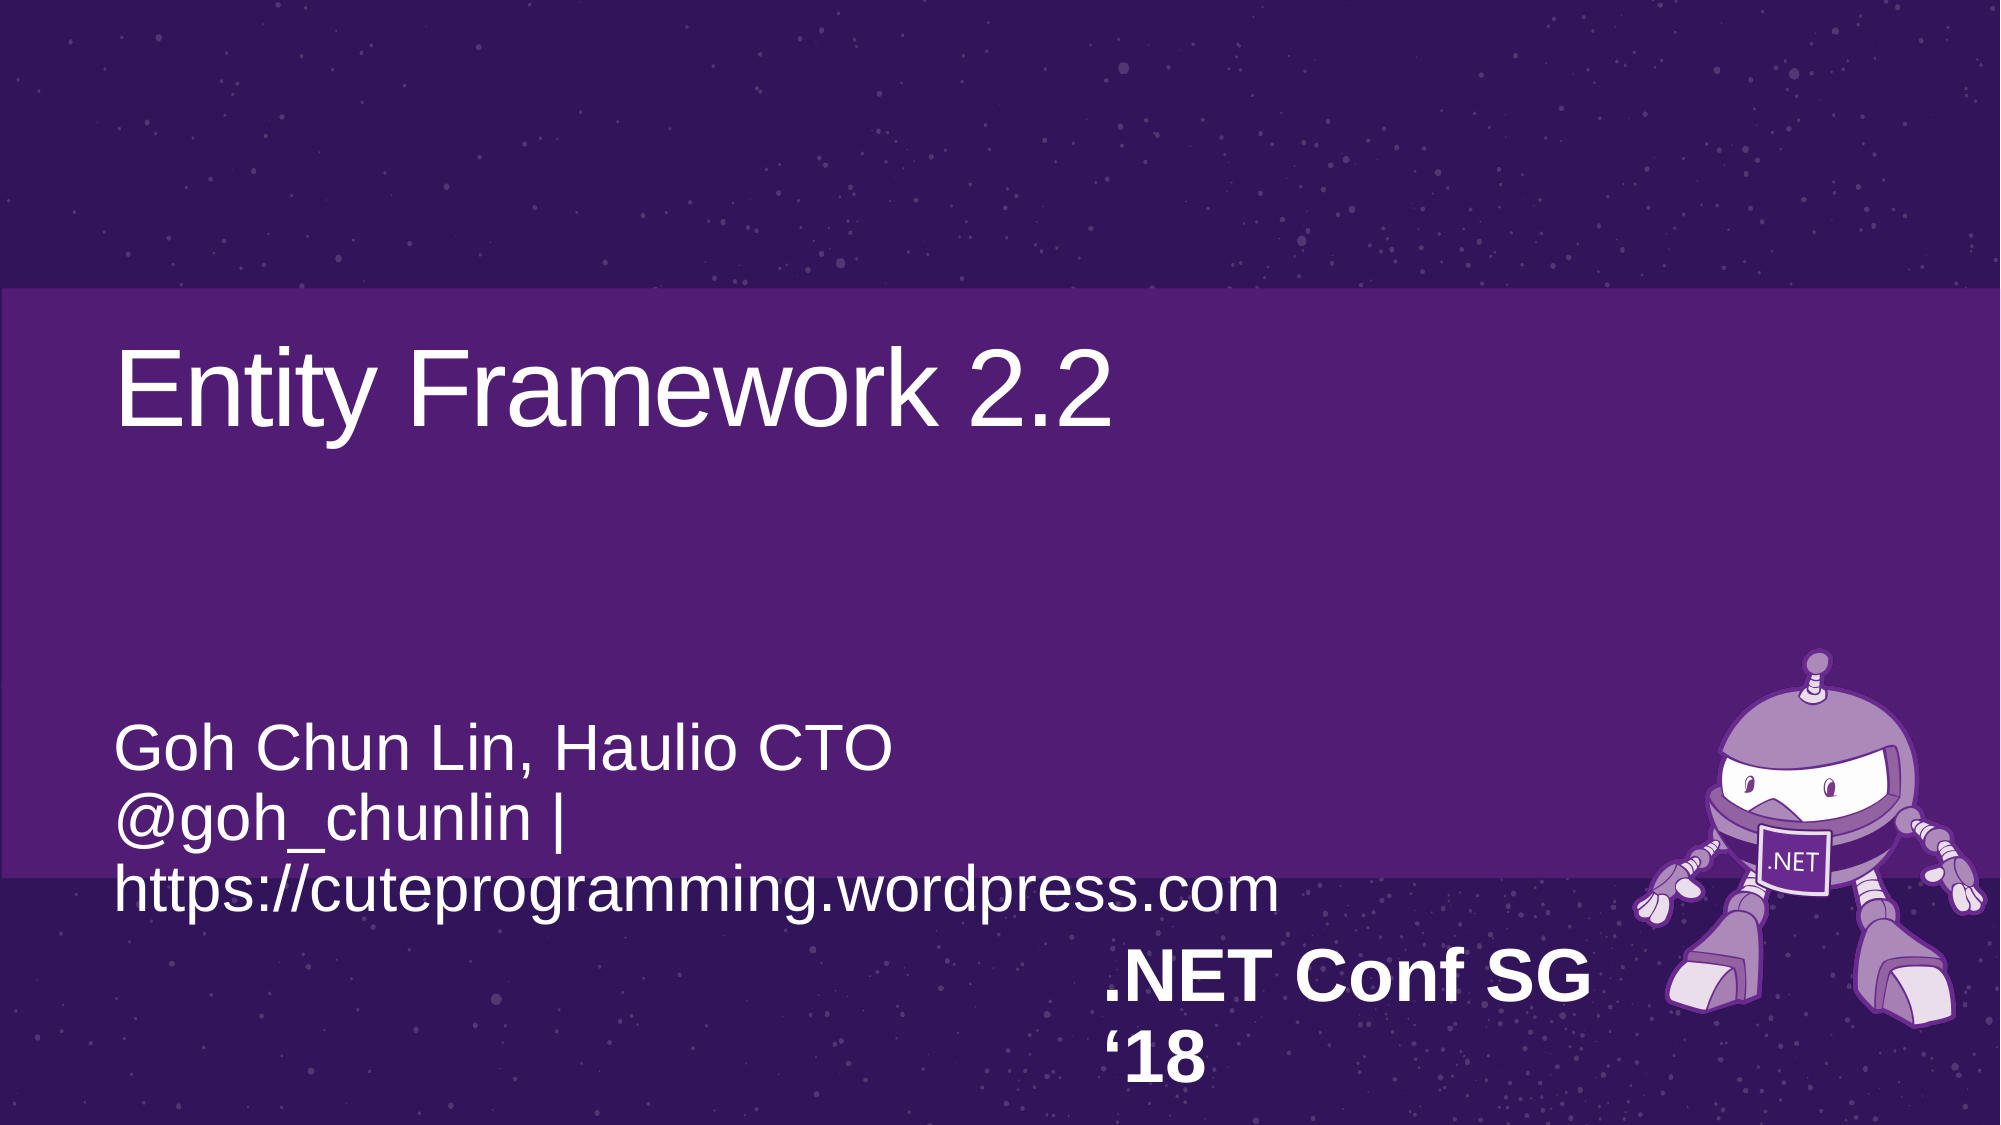

# Entity Framework 2.2
Goh Chun Lin, Haulio CTO
@goh_chunlin | https://cuteprogramming.wordpress.com